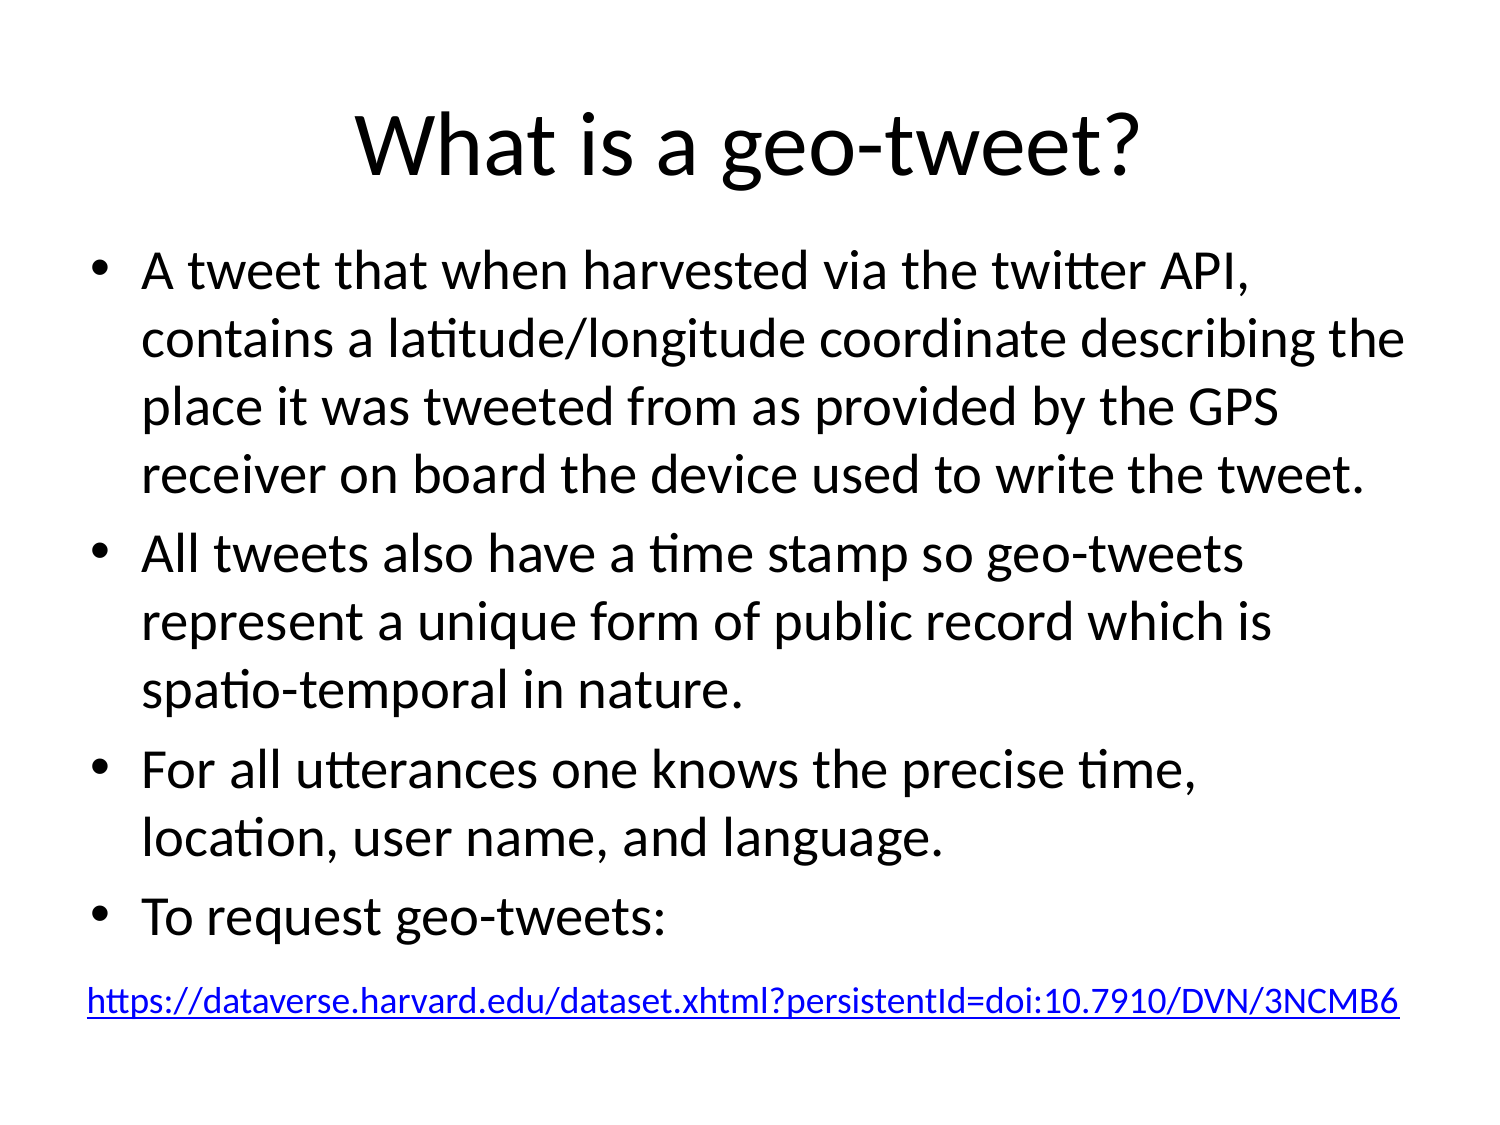

# What is a geo-tweet?
A tweet that when harvested via the twitter API, contains a latitude/longitude coordinate describing the place it was tweeted from as provided by the GPS receiver on board the device used to write the tweet.
All tweets also have a time stamp so geo-tweets represent a unique form of public record which is spatio-temporal in nature.
For all utterances one knows the precise time, location, user name, and language.
To request geo-tweets:
https://dataverse.harvard.edu/dataset.xhtml?persistentId=doi:10.7910/DVN/3NCMB6